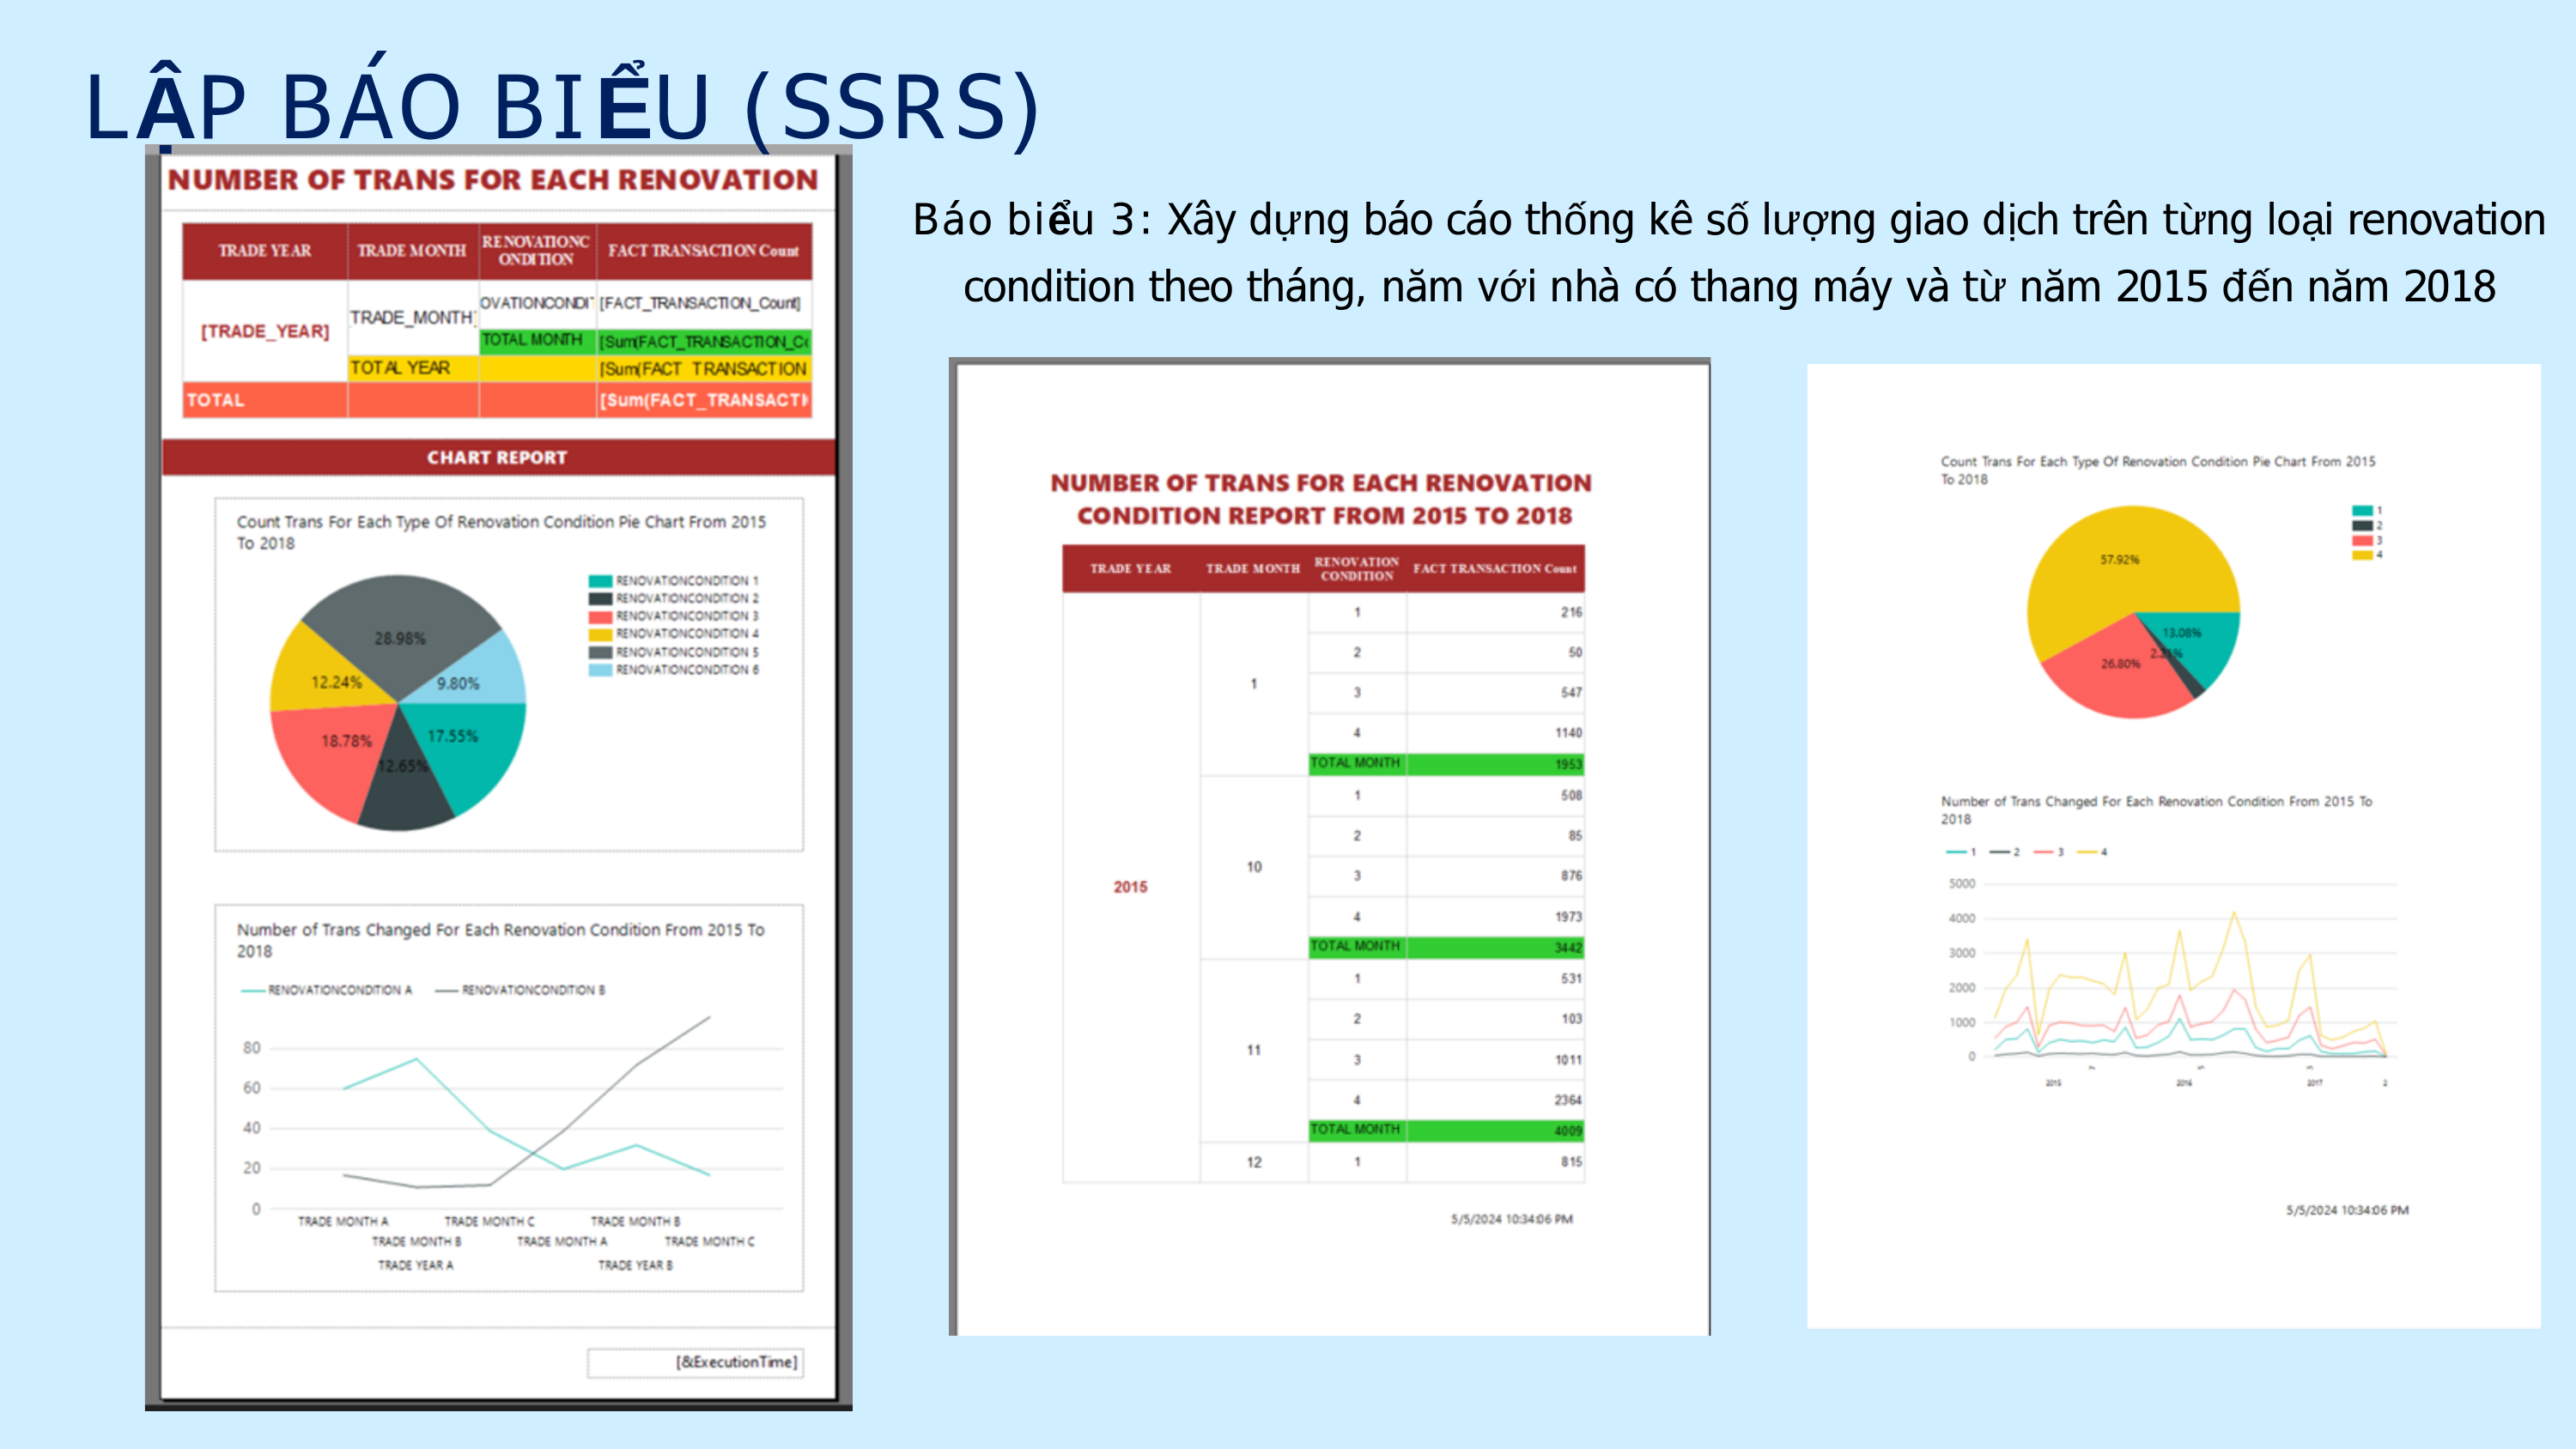

LẬP BÁO BIỂU (SSRS)

Báo biểu 3: Xây dựng báo cáo thống kê số lượng giao dịch trên từng loại renovation condition theo tháng, năm với nhà có thang máy và từ năm 2015 đến năm 2018